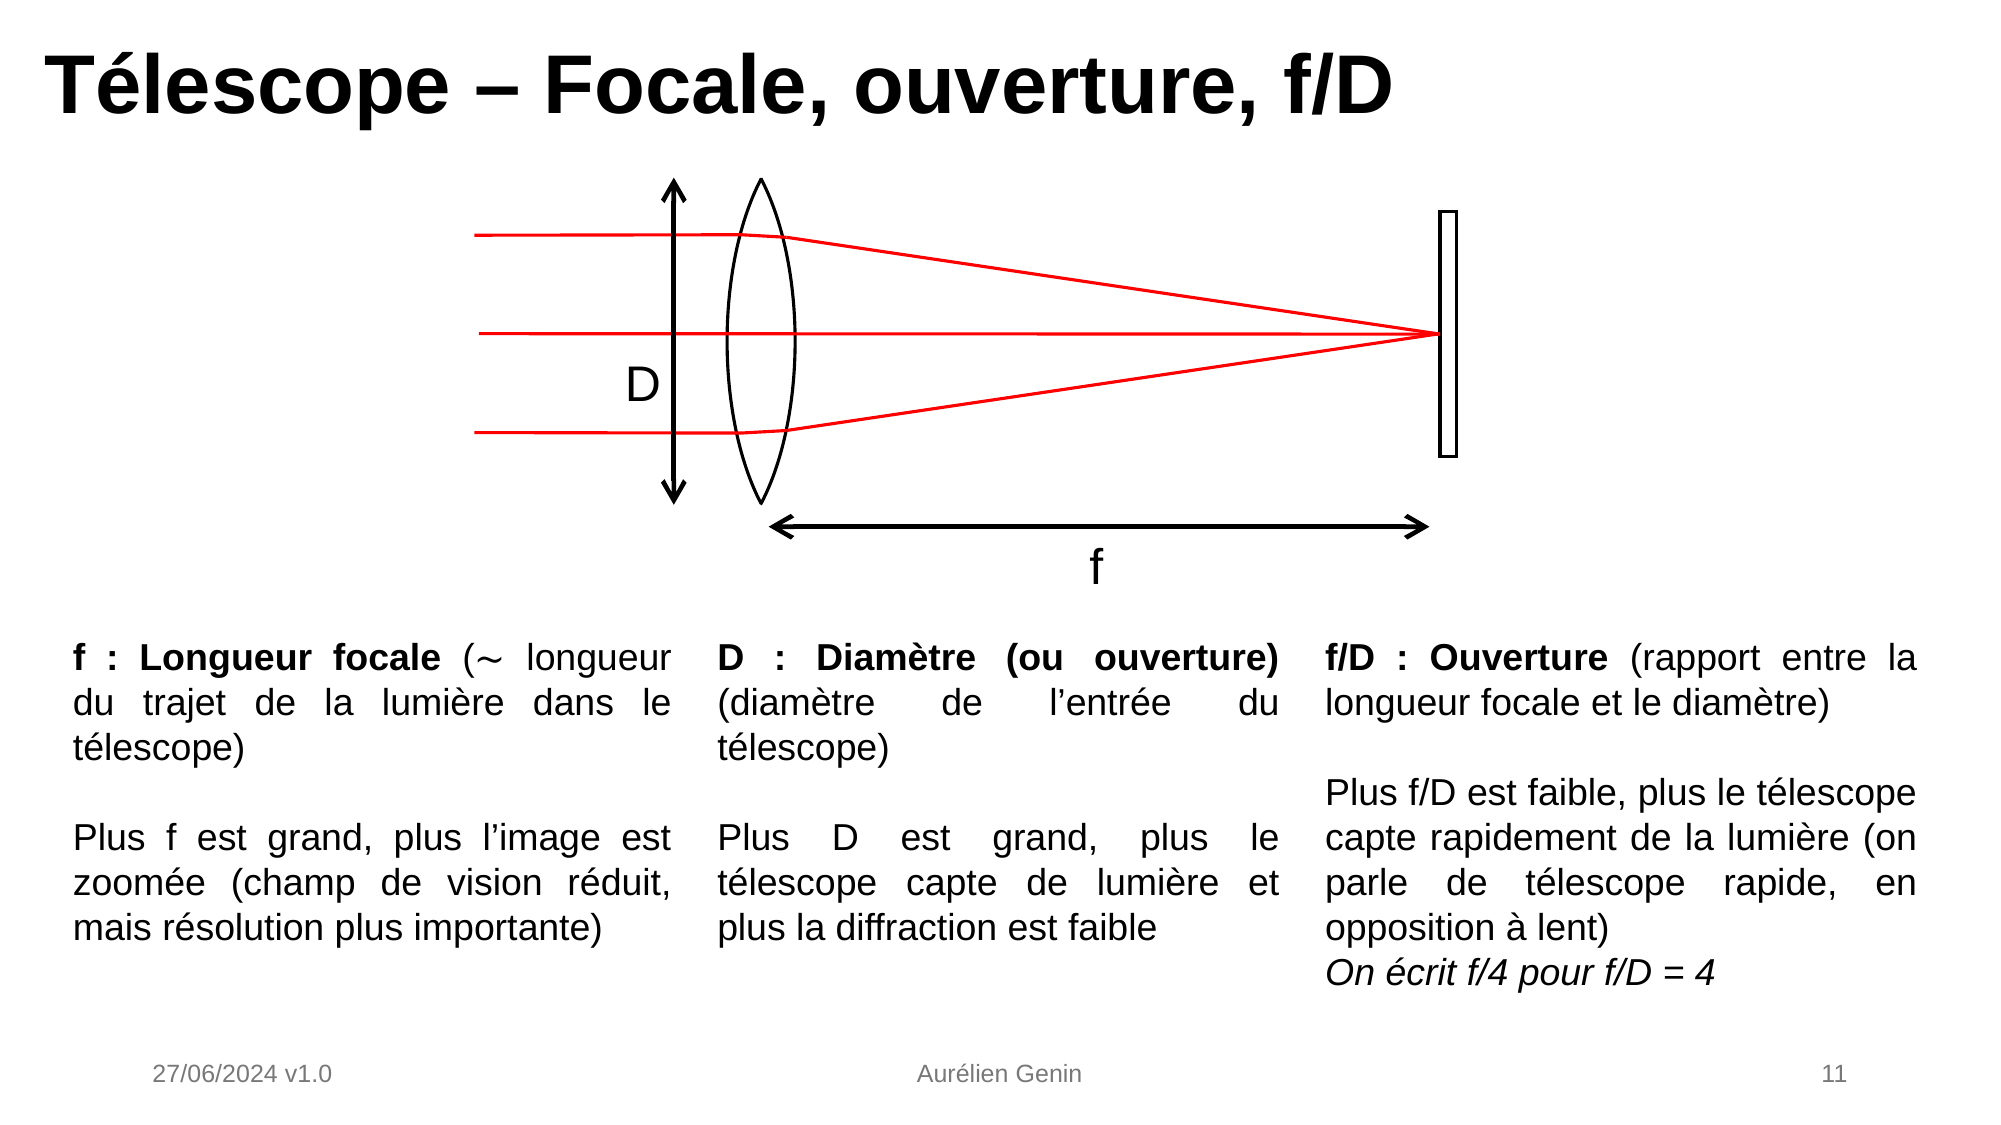

Télescope – Focale, ouverture, f/D

D
f
f : Longueur focale (∼ longueur du trajet de la lumière dans le télescope)

Plus f est grand, plus l’image est zoomée (champ de vision réduit, mais résolution plus importante)

D : Diamètre (ou ouverture) (diamètre de l’entrée du télescope)

Plus D est grand, plus le télescope capte de lumière et plus la diffraction est faible

f/D : Ouverture (rapport entre la longueur focale et le diamètre)

Plus f/D est faible, plus le télescope capte rapidement de la lumière (on parle de télescope rapide, en opposition à lent)
On écrit f/4 pour f/D = 4

27/06/2024 v1.0
Aurélien Genin
11